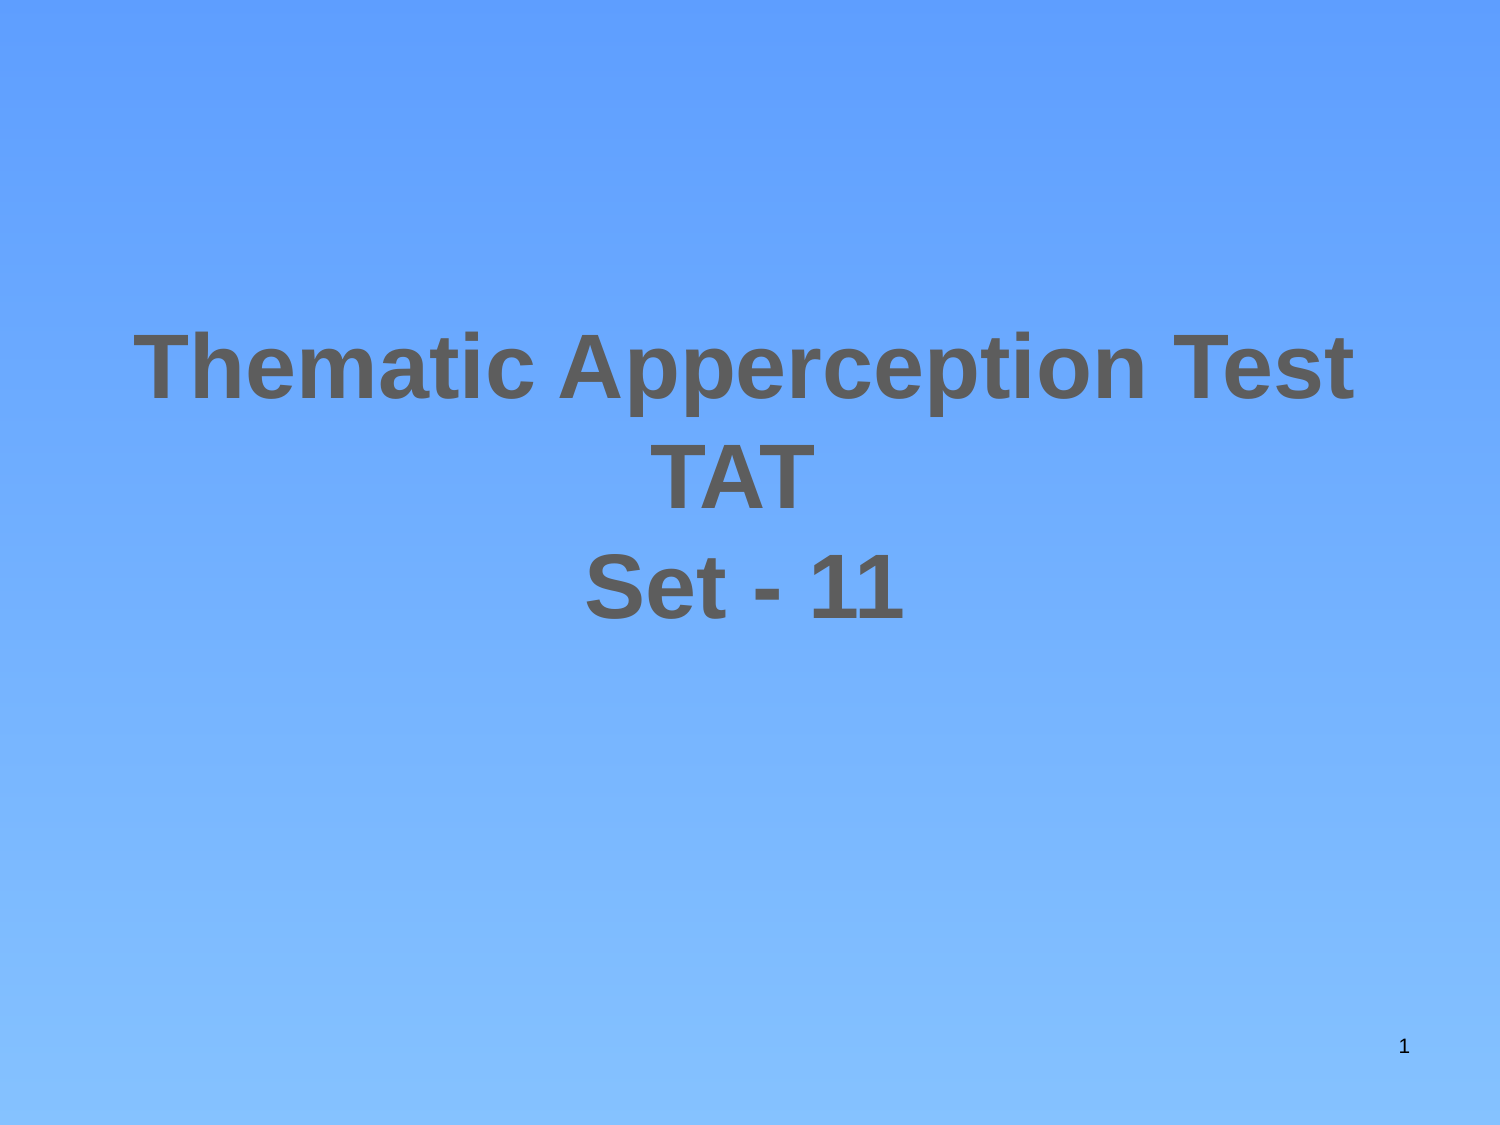

Thematic Apperception Test
TAT
Set - 11
1